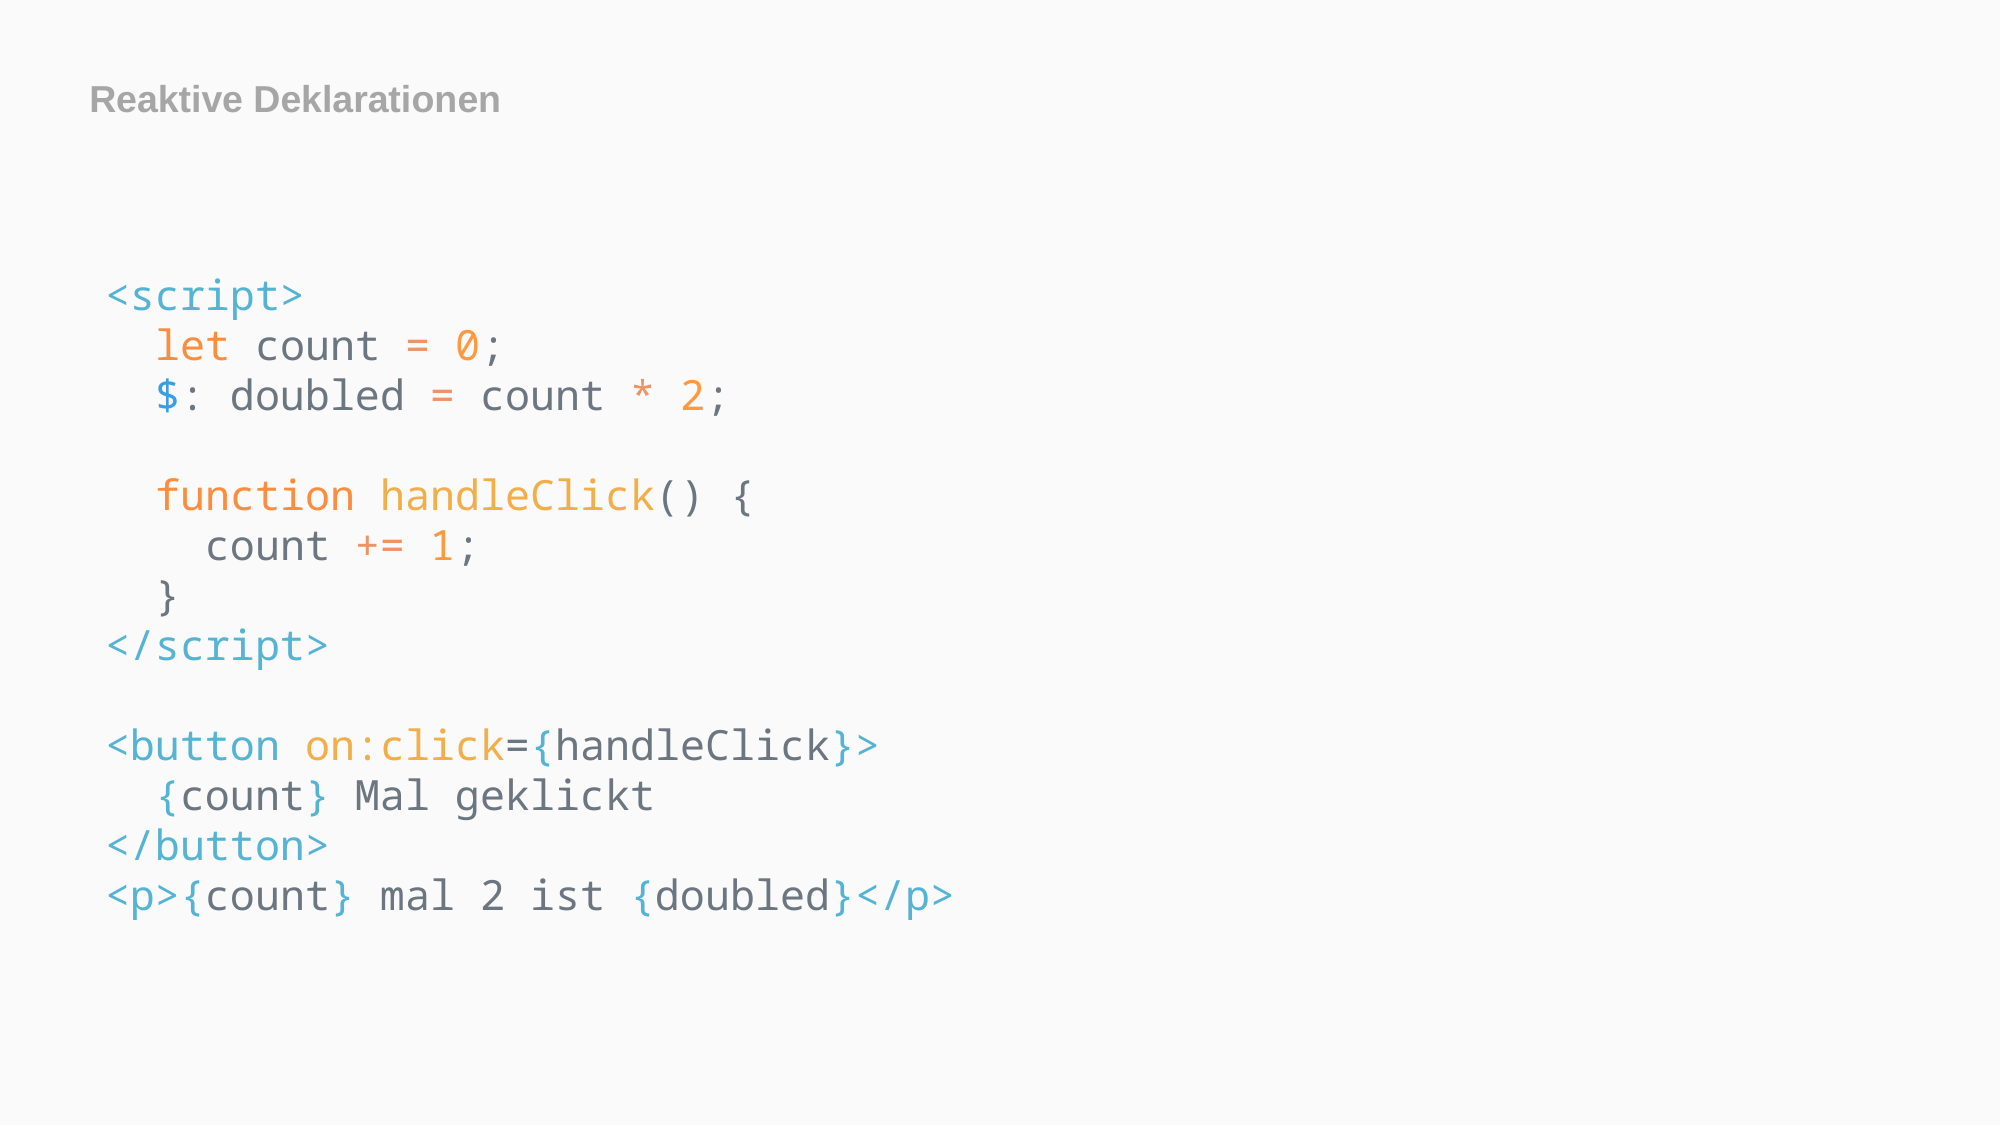

Reaktive Deklarationen
<script>
  let count = 0;
  $: doubled = count * 2;
  function handleClick() {
    count += 1;
  }
</script>
<button on:click={handleClick}>
  {count} Mal geklickt
</button>
<p>{count} mal 2 ist {doubled}</p>